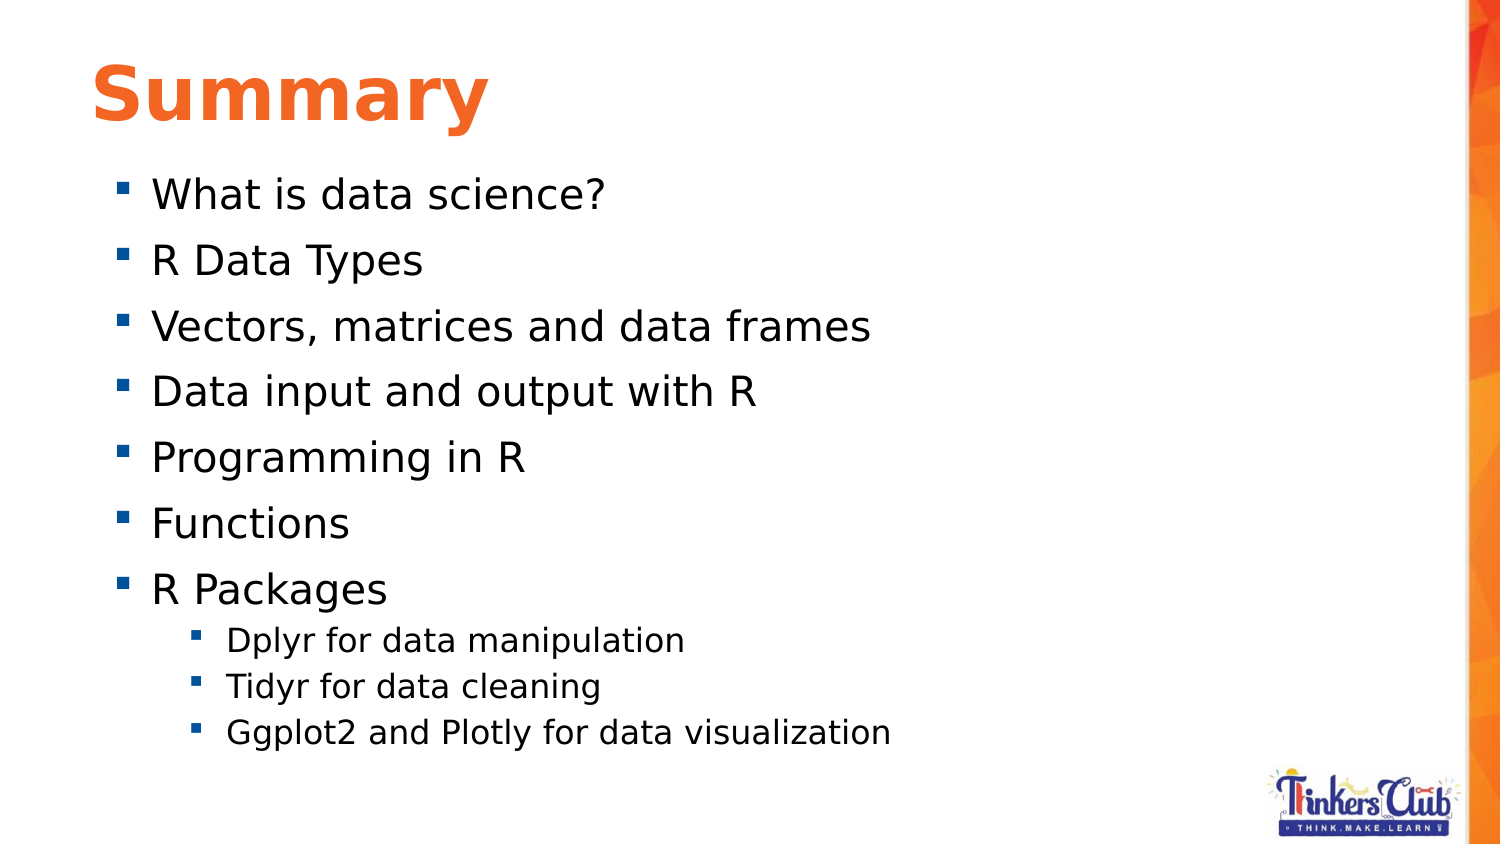

Summary
What is data science?
R Data Types
Vectors, matrices and data frames
Data input and output with R
Programming in R
Functions
R Packages
Dplyr for data manipulation
Tidyr for data cleaning
Ggplot2 and Plotly for data visualization